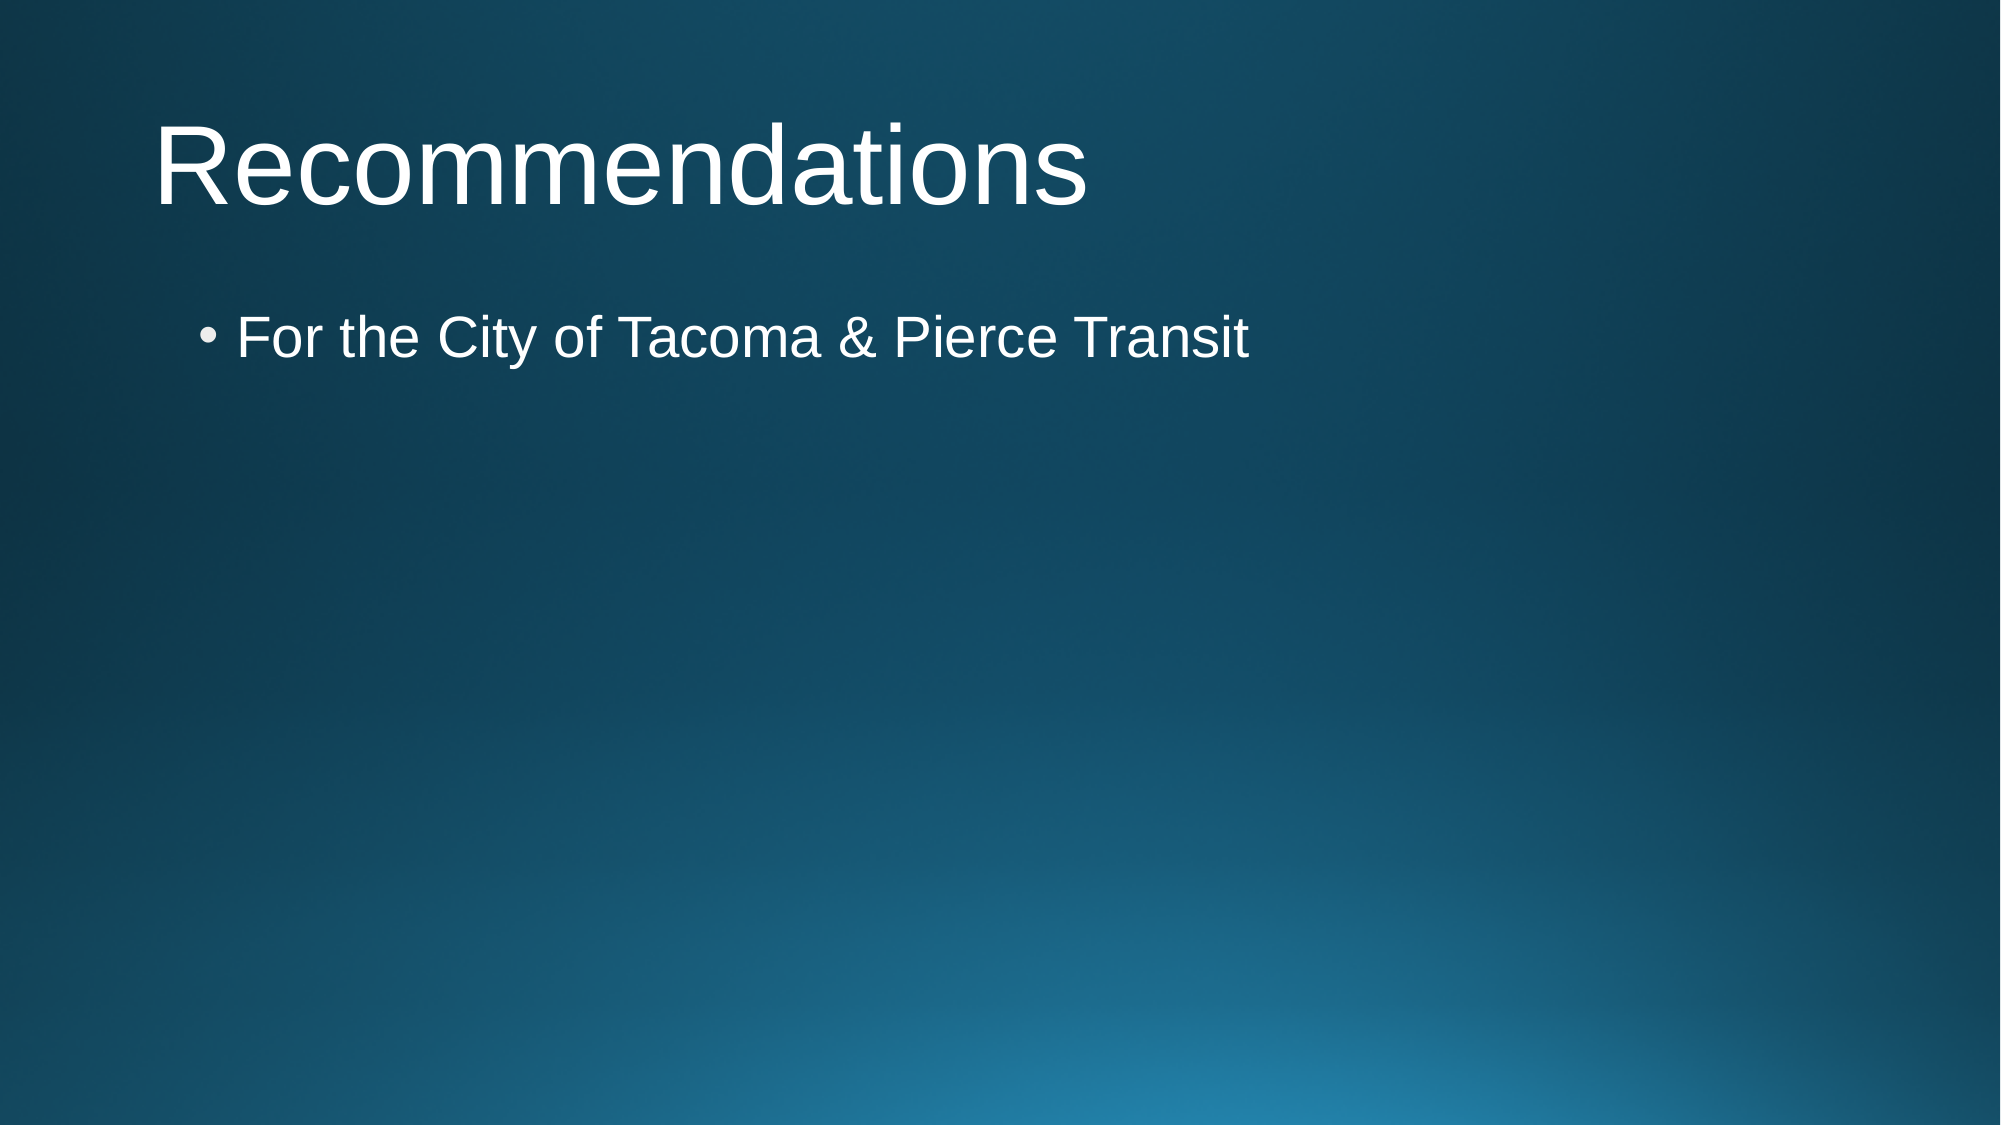

# Recommendations
For the City of Tacoma & Pierce Transit